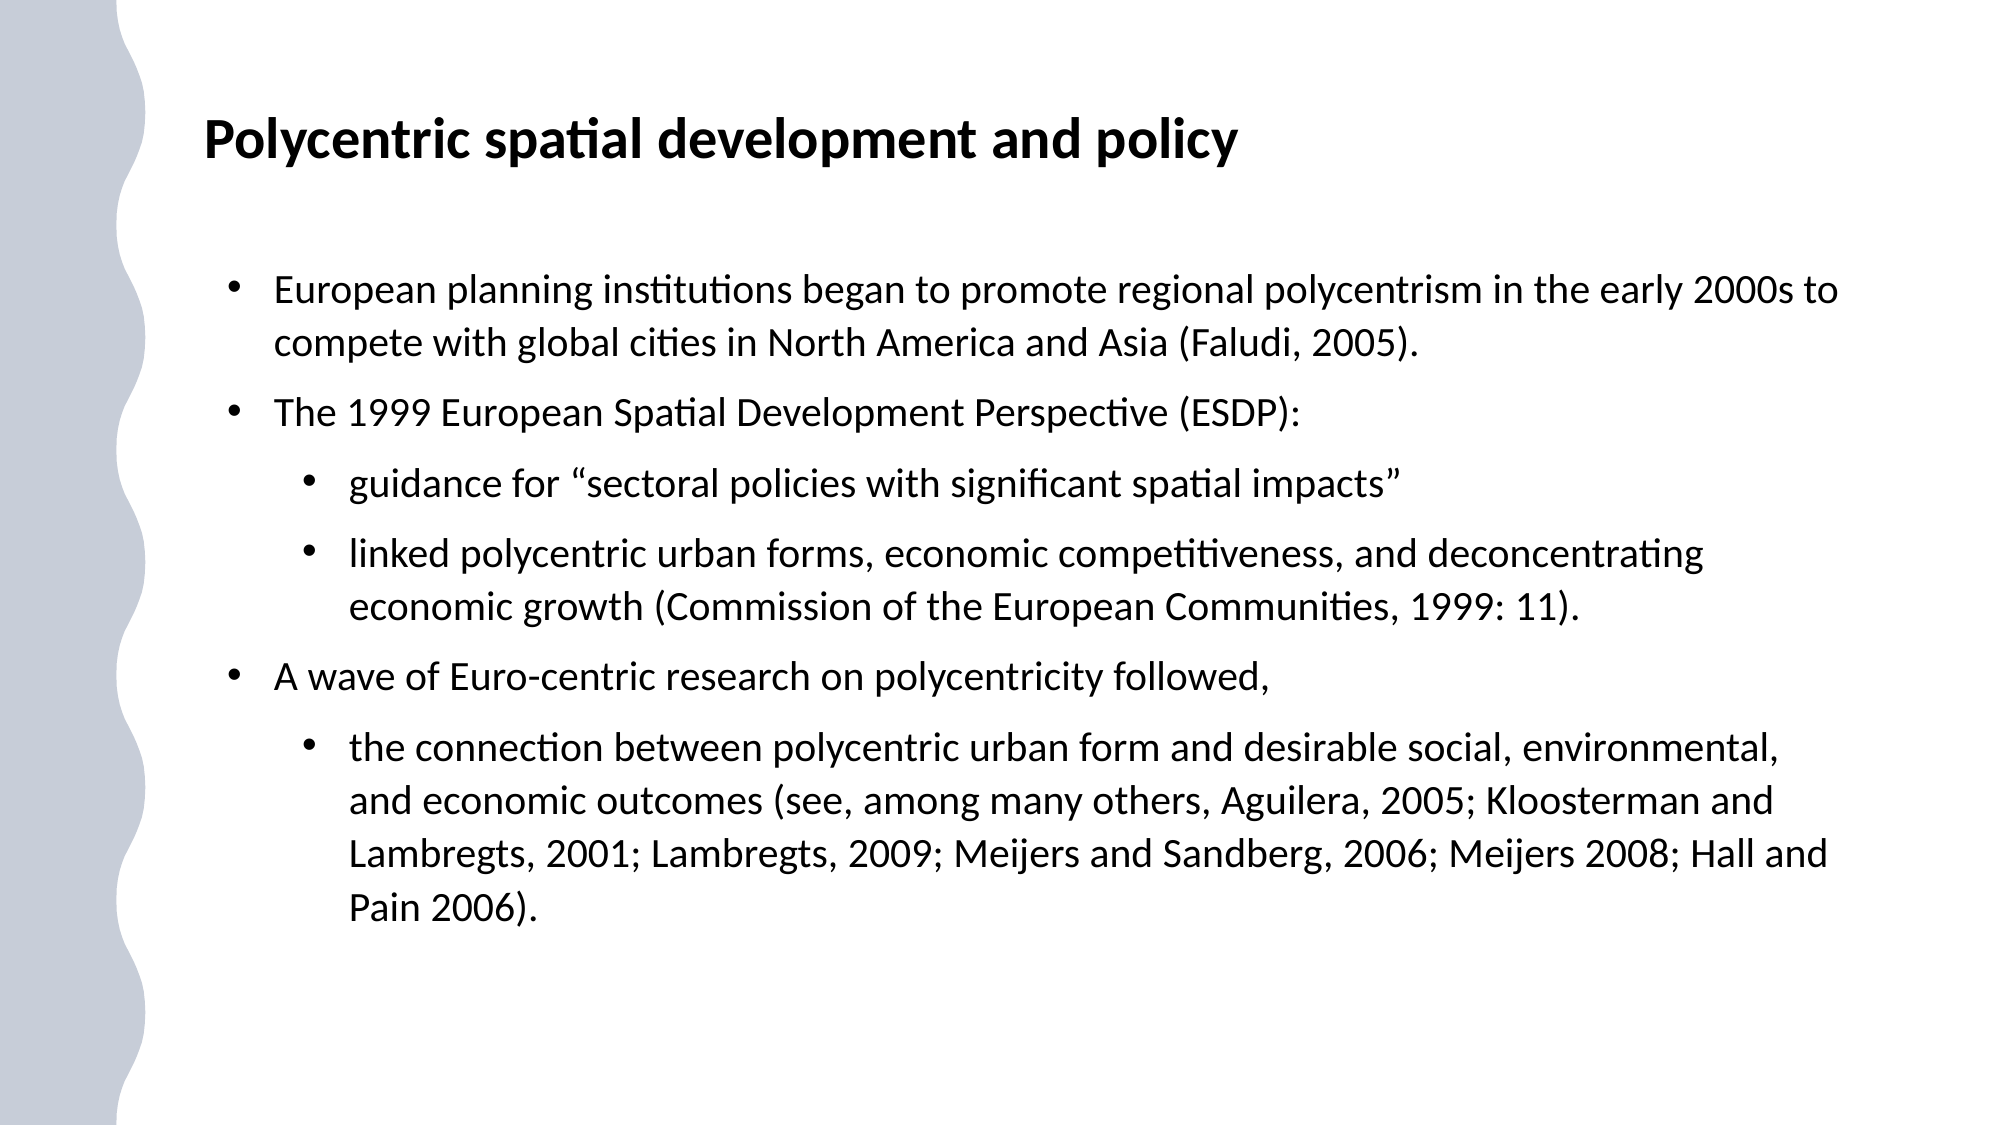

Polycentric spatial development and policy
European planning institutions began to promote regional polycentrism in the early 2000s to compete with global cities in North America and Asia (Faludi, 2005).
The 1999 European Spatial Development Perspective (ESDP):
guidance for “sectoral policies with significant spatial impacts”
linked polycentric urban forms, economic competitiveness, and deconcentrating economic growth (Commission of the European Communities, 1999: 11).
A wave of Euro-centric research on polycentricity followed,
the connection between polycentric urban form and desirable social, environmental, and economic outcomes (see, among many others, Aguilera, 2005; Kloosterman and Lambregts, 2001; Lambregts, 2009; Meijers and Sandberg, 2006; Meijers 2008; Hall and Pain 2006).